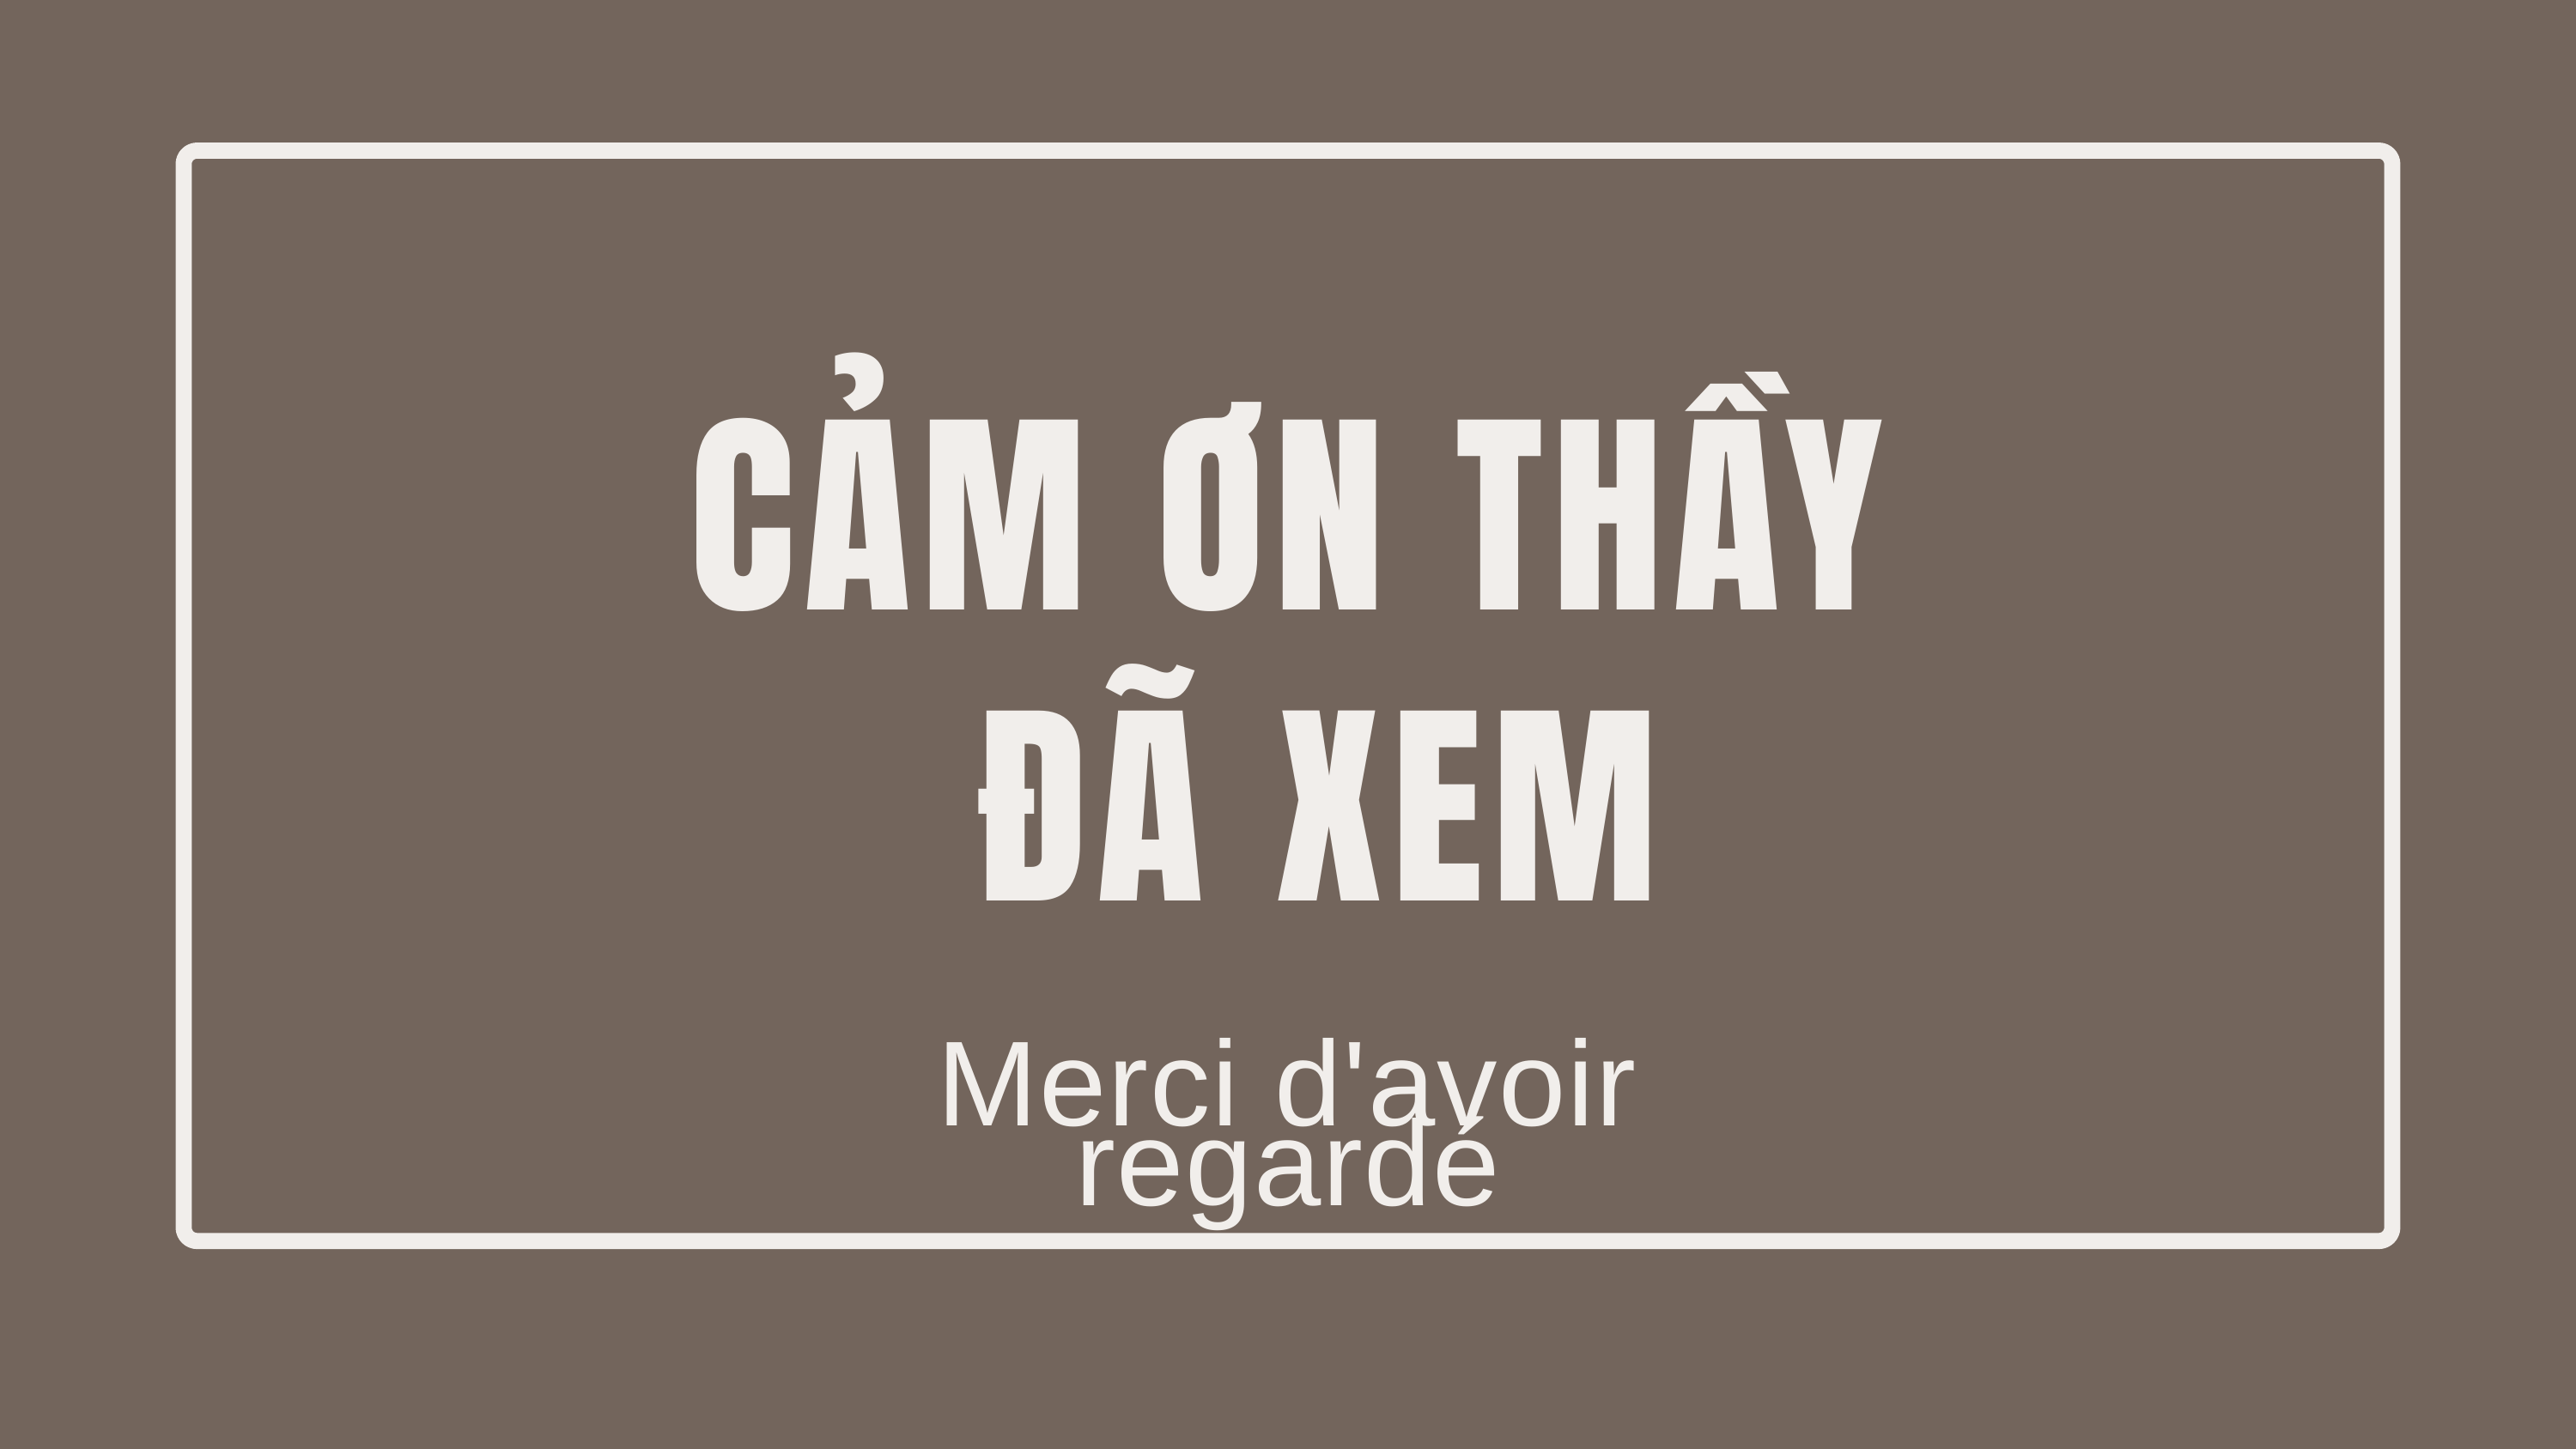

CẢM ƠN THẦY

 ĐÃ XEM
Merci d'avoir regardé